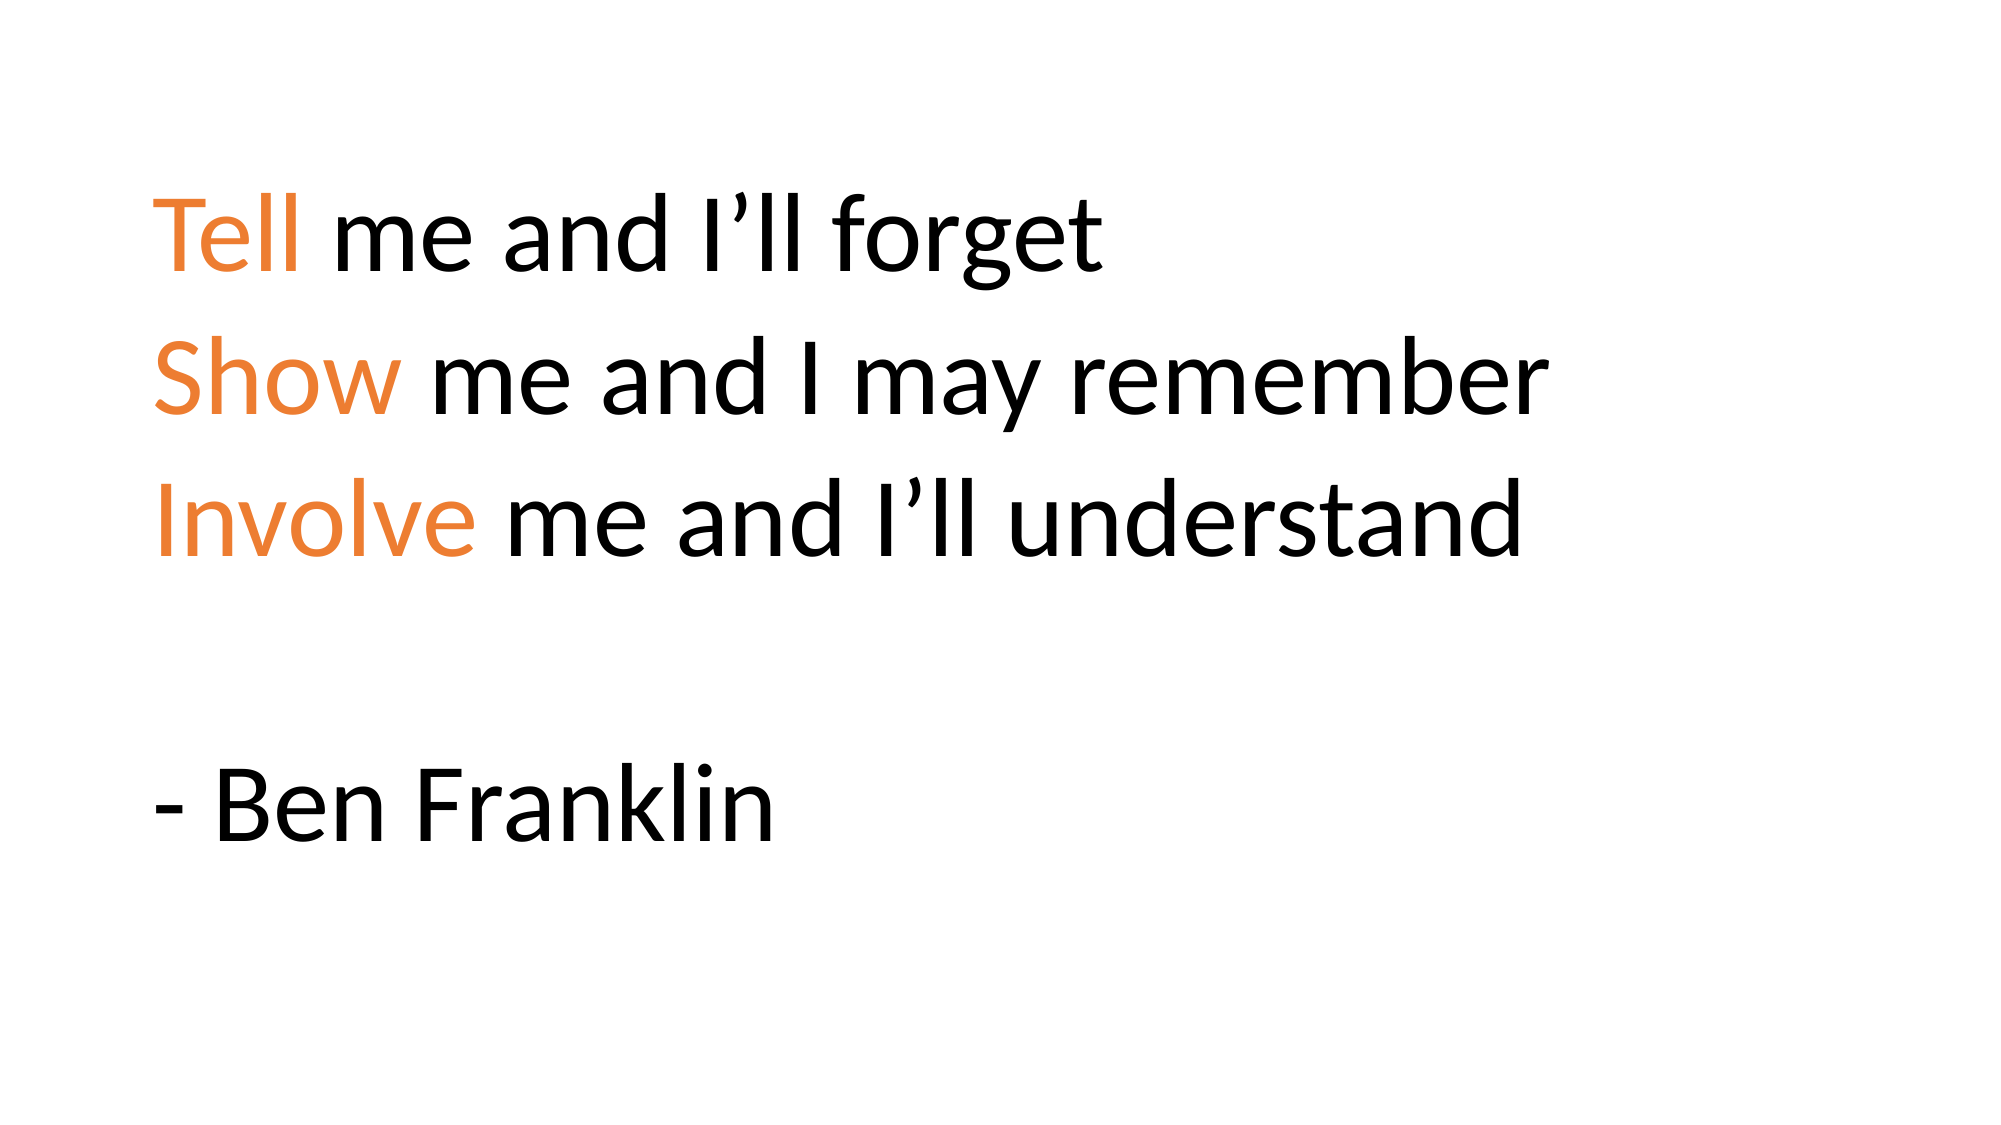

Tell me and I’ll forget
Show me and I may remember
Involve me and I’ll understand

- Ben Franklin